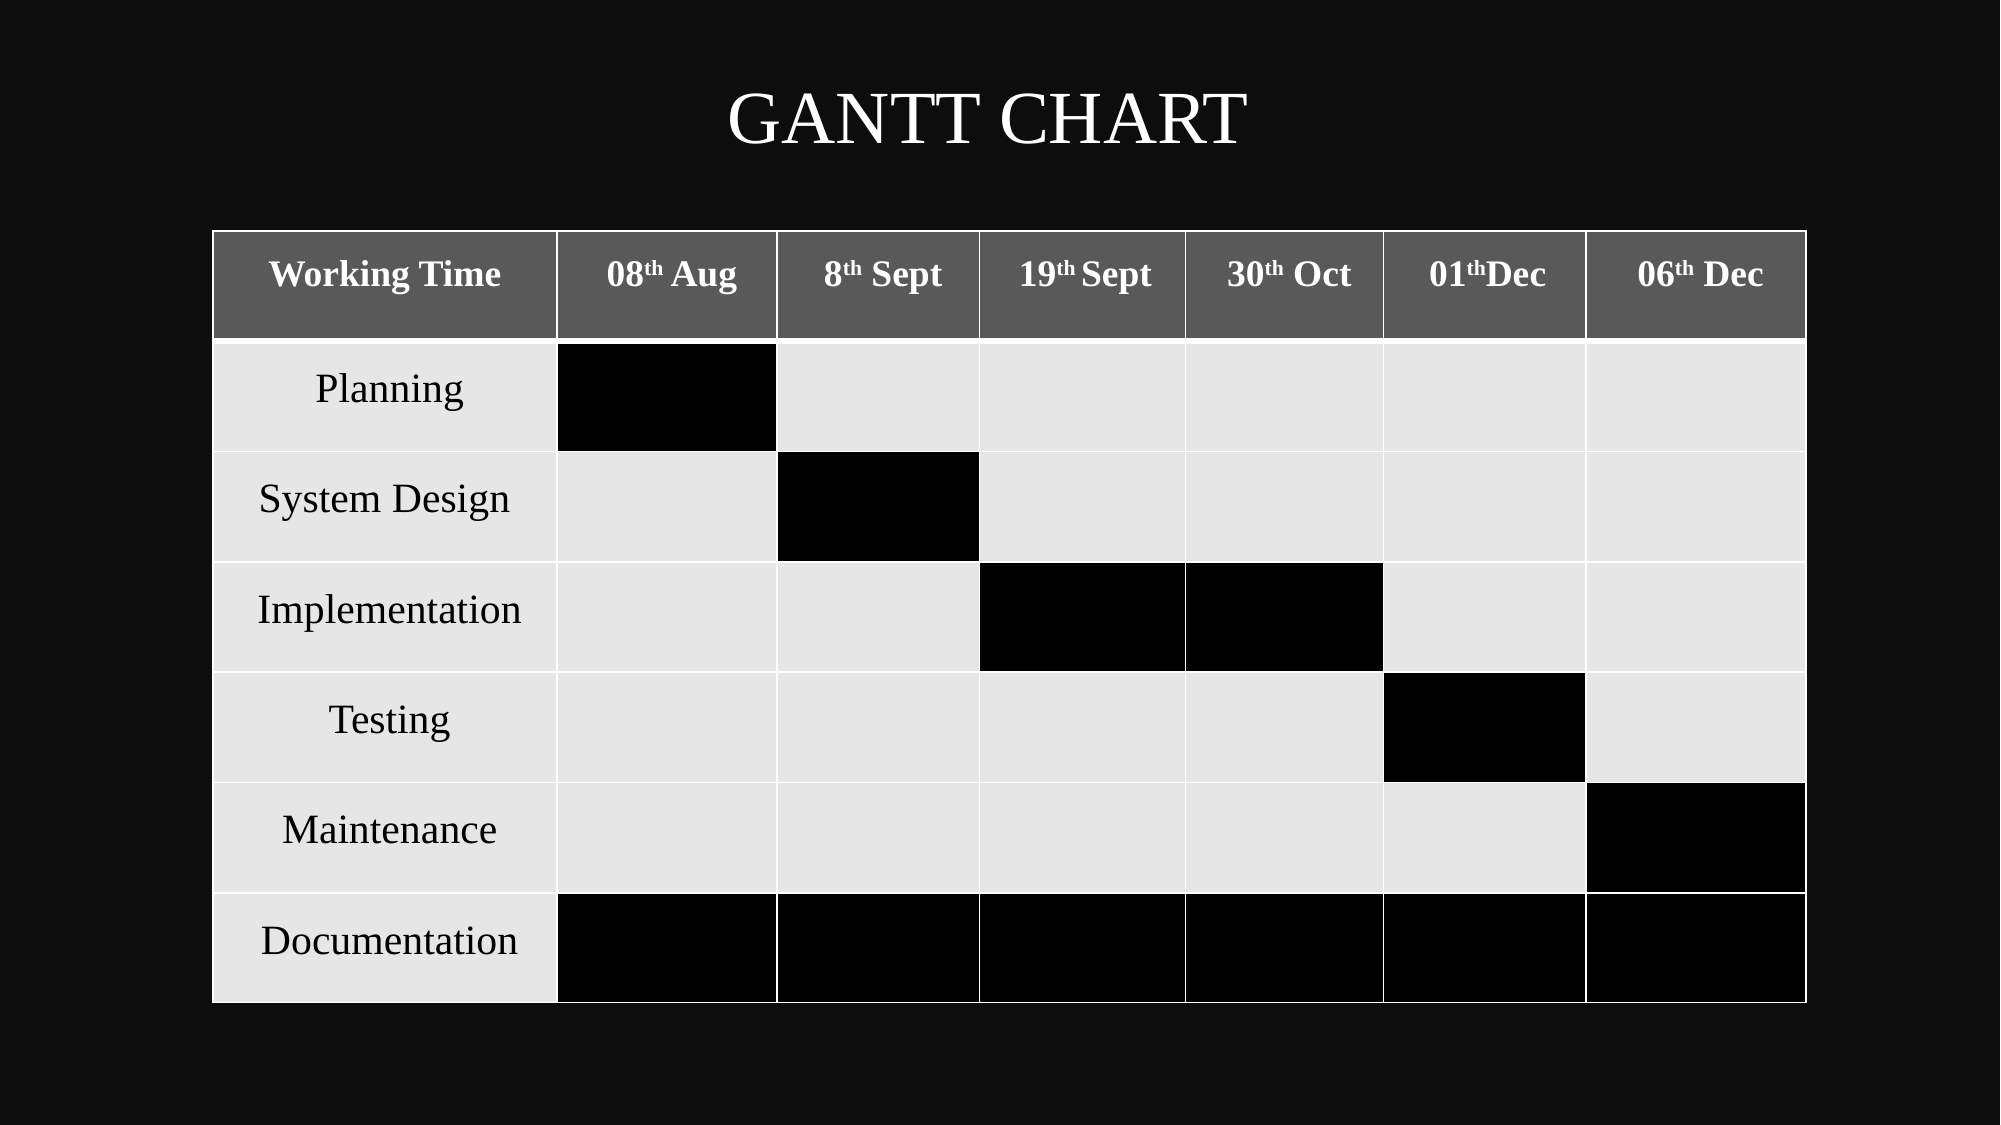

# GANTT CHART
| Working Time | 08th Aug | 8th Sept | 19th Sept | 30th Oct | 01thDec | 06th Dec |
| --- | --- | --- | --- | --- | --- | --- |
| Planning |  |  |  |  |  |  |
| System Design |  |  |  |  |  |  |
| Implementation |  |  |  |  |  |  |
| Testing |  |  |  |  |  |  |
| Maintenance |  |  |  |  |  |  |
| Documentation |  |  |  |  |  |  |